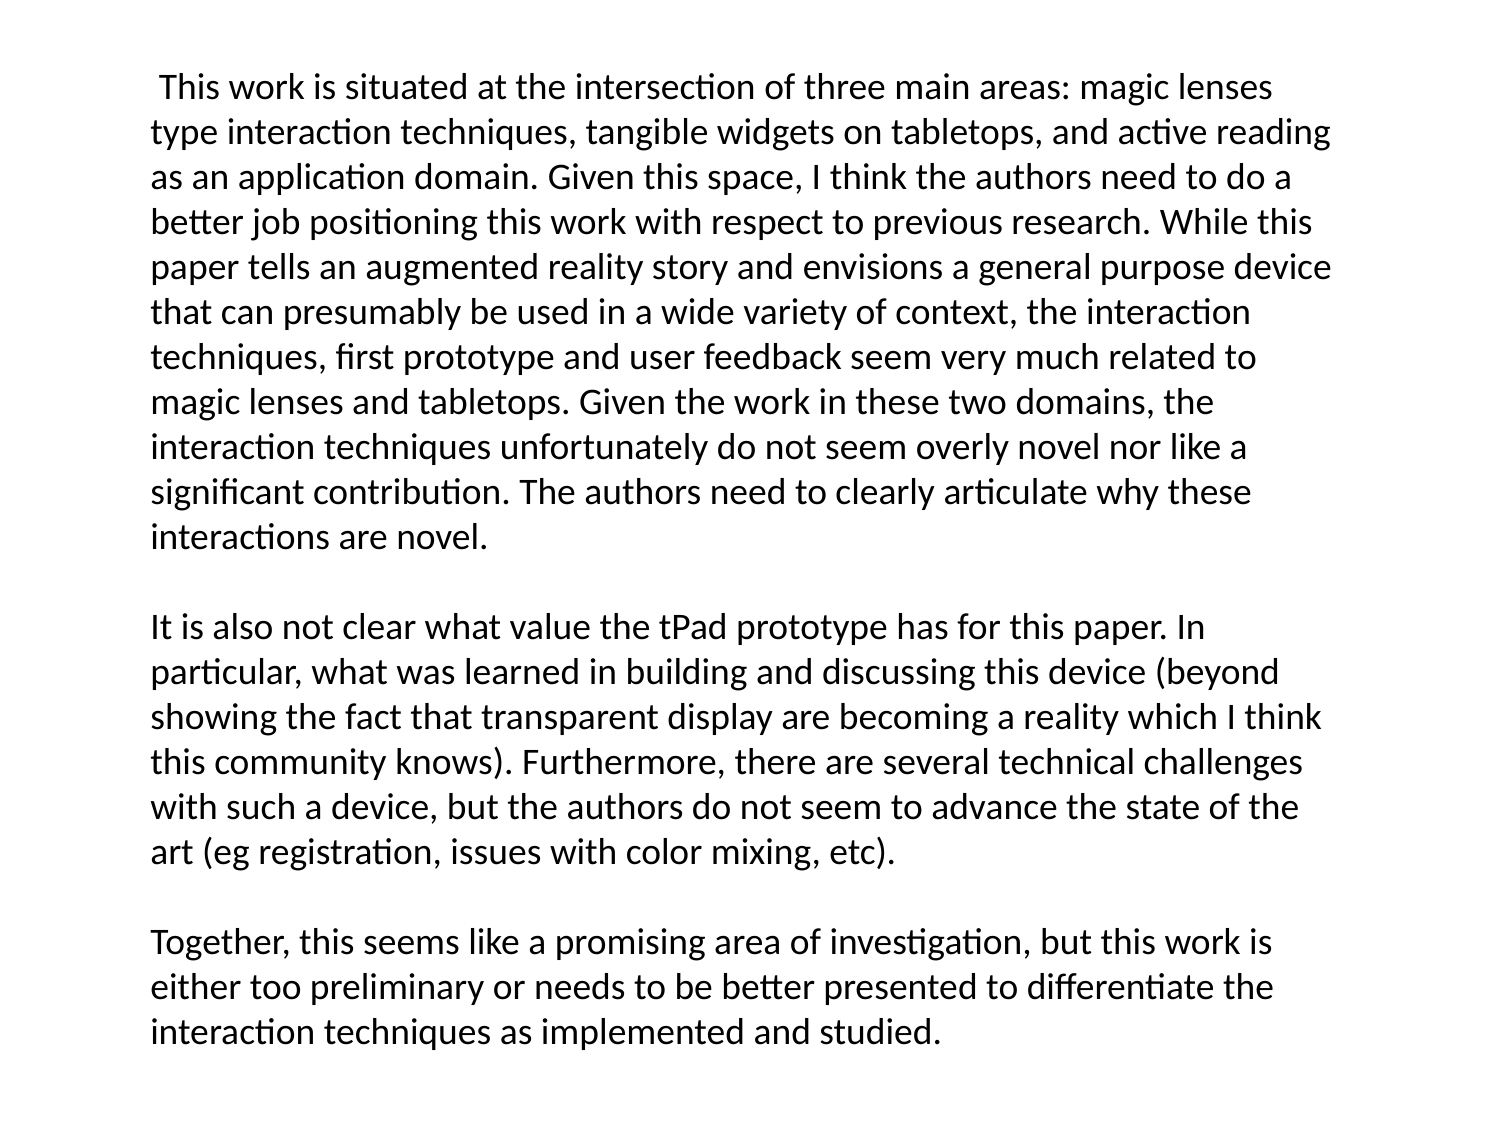

This work is situated at the intersection of three main areas: magic lenses type interaction techniques, tangible widgets on tabletops, and active reading as an application domain. Given this space, I think the authors need to do a better job positioning this work with respect to previous research. While this paper tells an augmented reality story and envisions a general purpose device that can presumably be used in a wide variety of context, the interaction techniques, first prototype and user feedback seem very much related to magic lenses and tabletops. Given the work in these two domains, the interaction techniques unfortunately do not seem overly novel nor like a significant contribution. The authors need to clearly articulate why these interactions are novel.
It is also not clear what value the tPad prototype has for this paper. In particular, what was learned in building and discussing this device (beyond showing the fact that transparent display are becoming a reality which I think this community knows). Furthermore, there are several technical challenges with such a device, but the authors do not seem to advance the state of the art (eg registration, issues with color mixing, etc).
Together, this seems like a promising area of investigation, but this work is either too preliminary or needs to be better presented to differentiate the interaction techniques as implemented and studied.